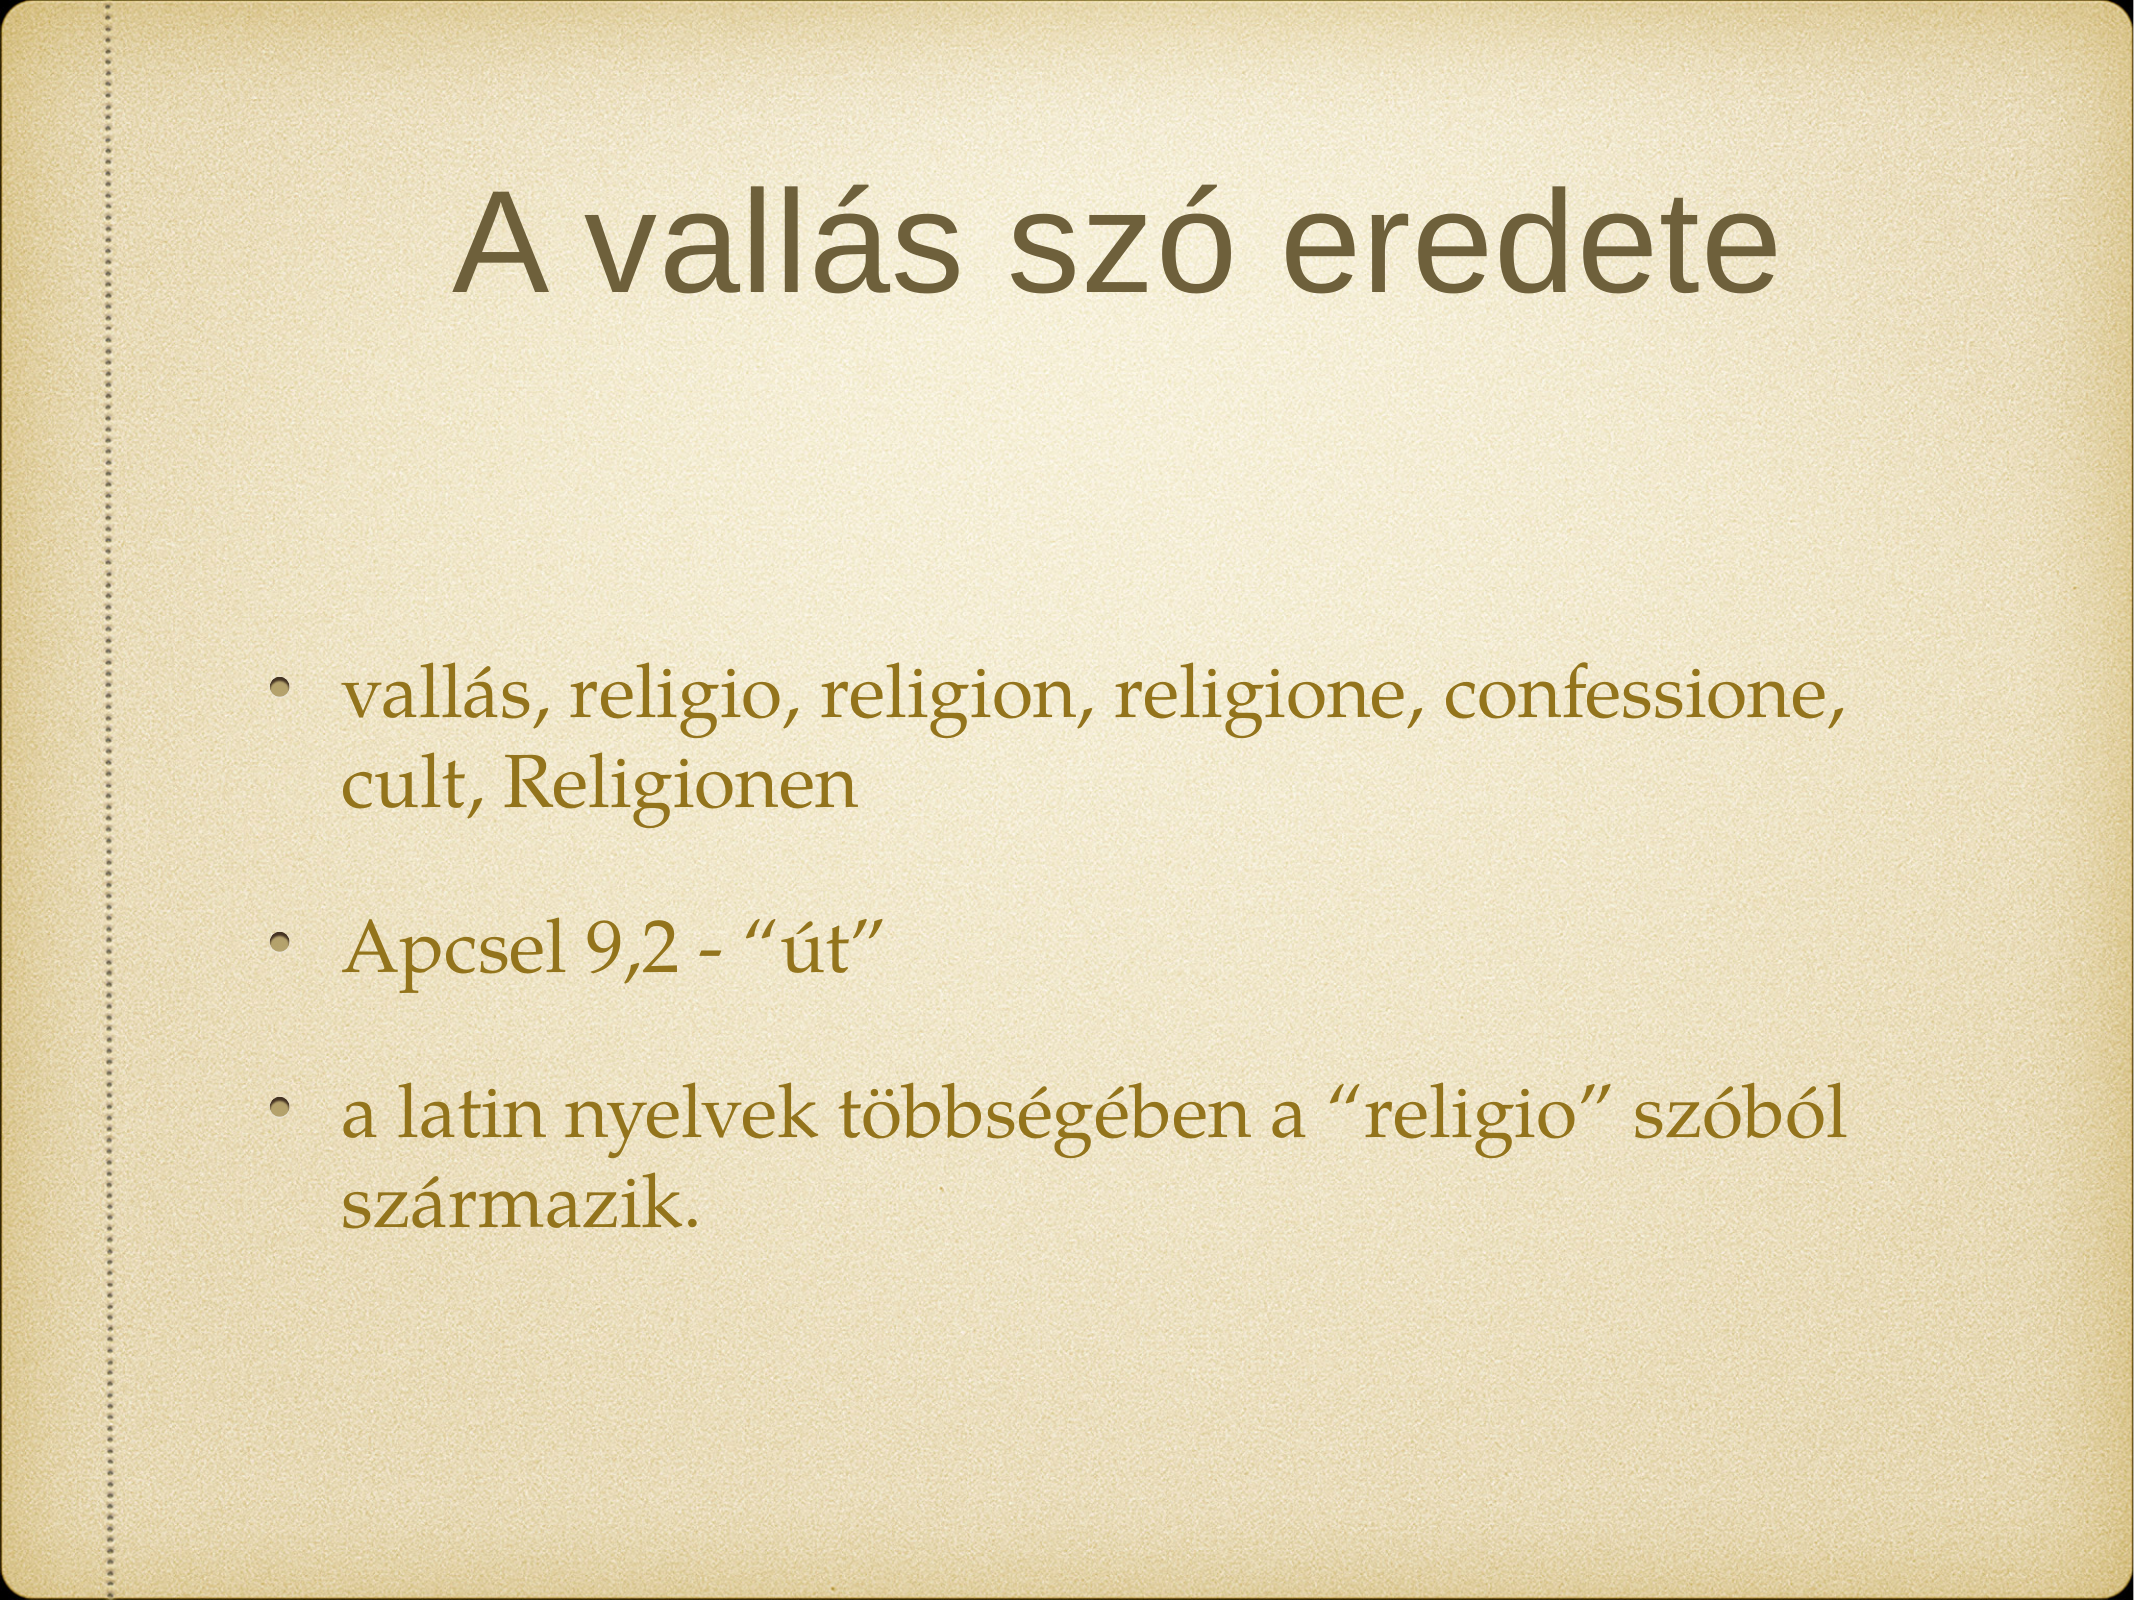

# A vallás szó eredete
vallás, religio, religion, religione, confessione, cult, Religionen
Apcsel 9,2 - “út”
a latin nyelvek többségében a “religio” szóból származik.